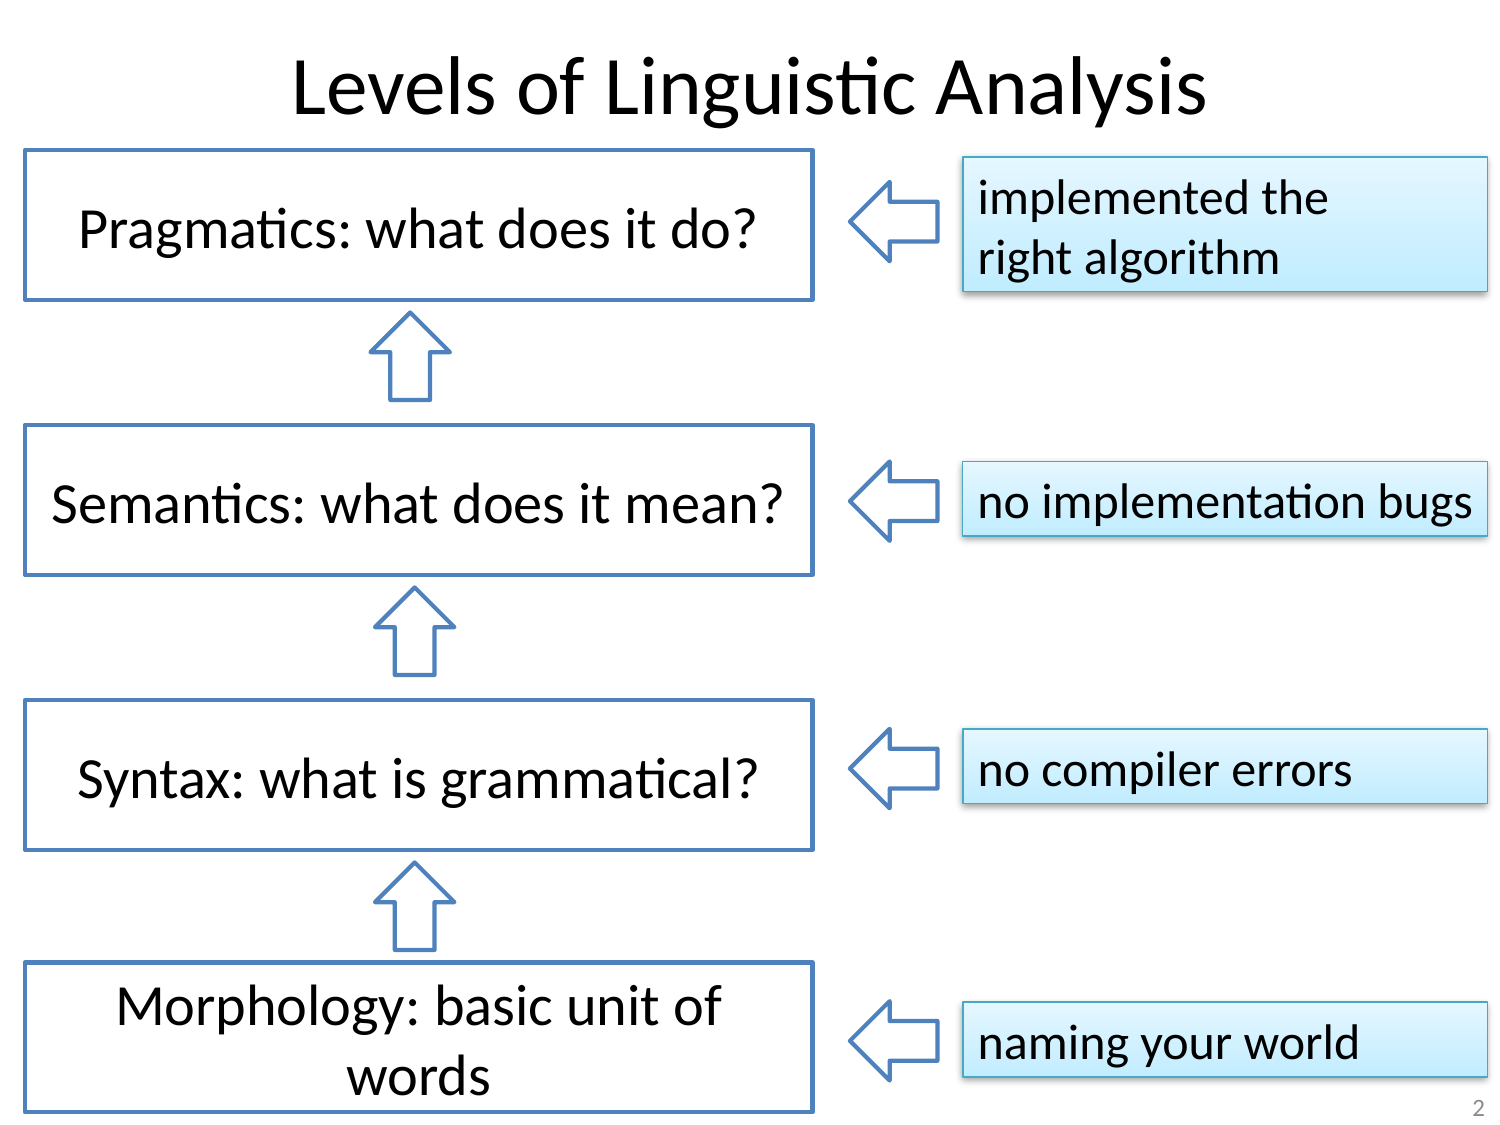

# Levels of Linguistic Analysis
Pragmatics: what does it do?
implemented the
right algorithm

Semantics: what does it mean?

no implementation bugs

Syntax: what is grammatical?

no compiler errors

Morphology: basic unit of words

naming your world
2